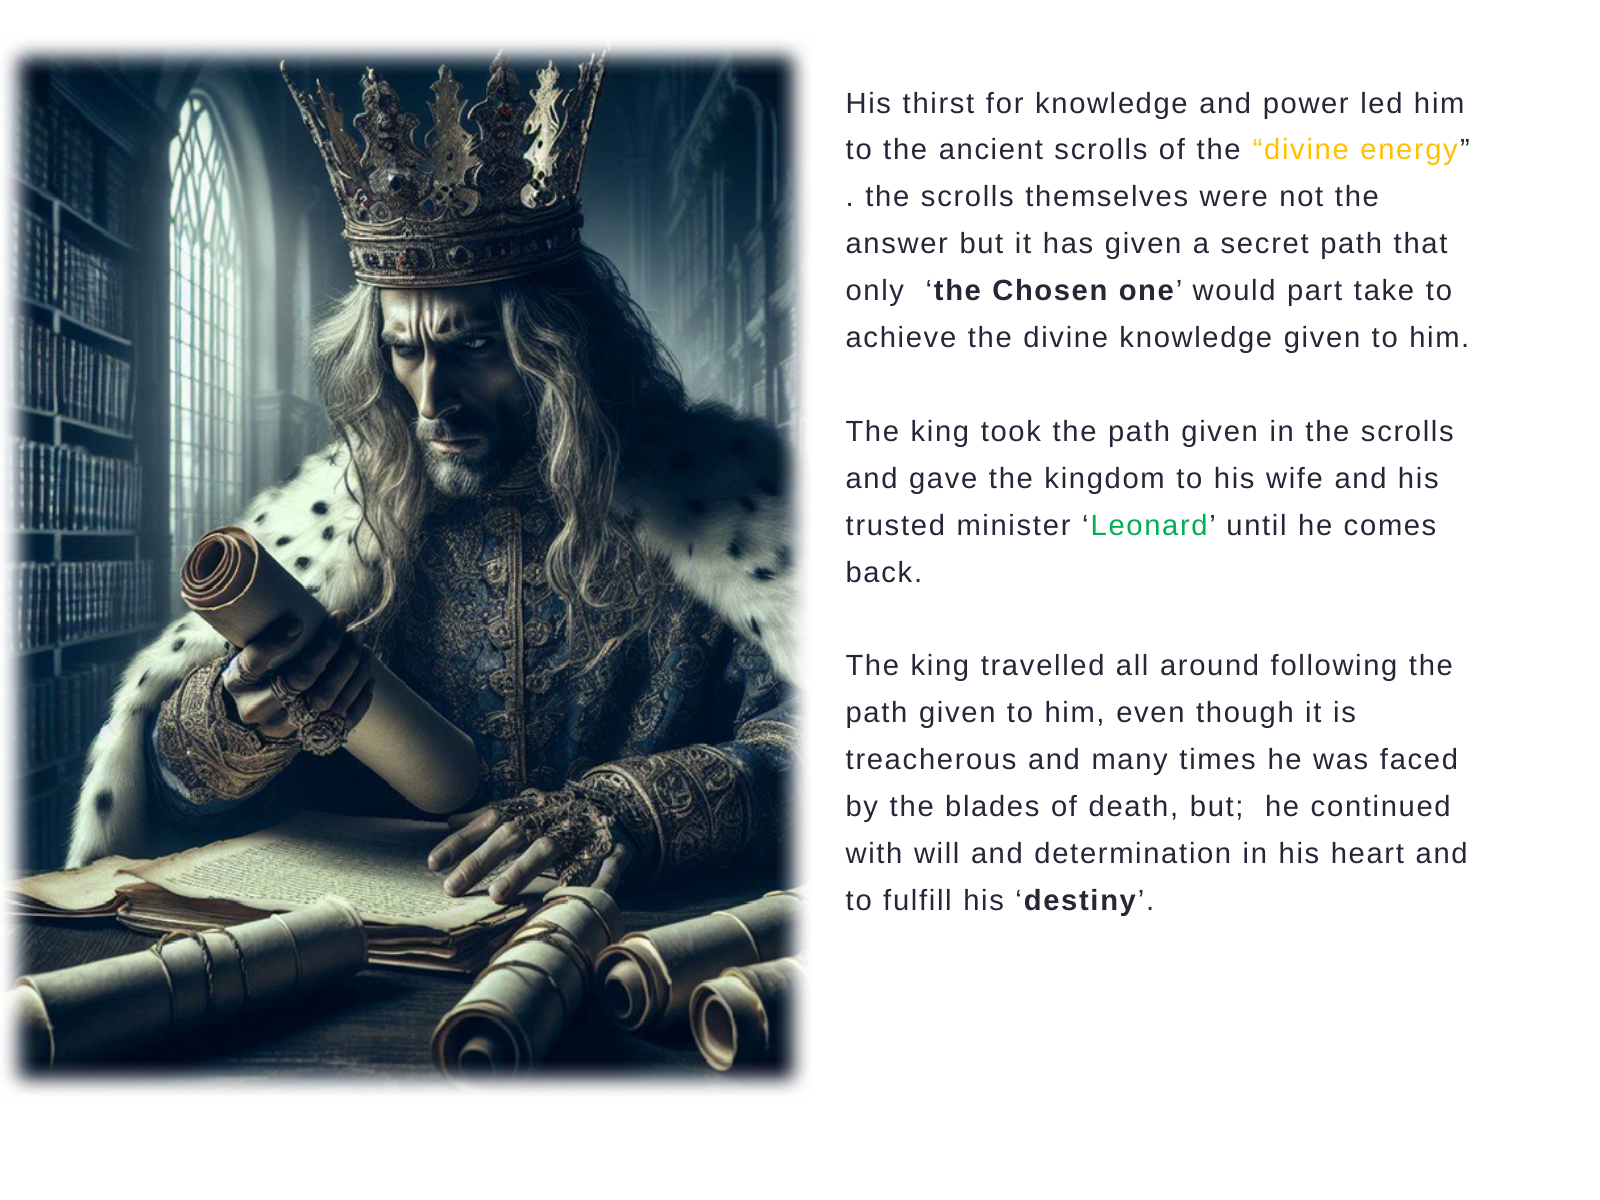

His thirst for knowledge and power led him to the ancient scrolls of the “divine energy” . the scrolls themselves were not the answer but it has given a secret path that only  ‘the Chosen one’ would part take to achieve the divine knowledge given to him.

The king took the path given in the scrolls and gave the kingdom to his wife and his trusted minister ‘Leonard’ until he comes back.

The king travelled all around following the path given to him, even though it is treacherous and many times he was faced by the blades of death, but;  he continued with will and determination in his heart and to fulfill his ‘destiny’.